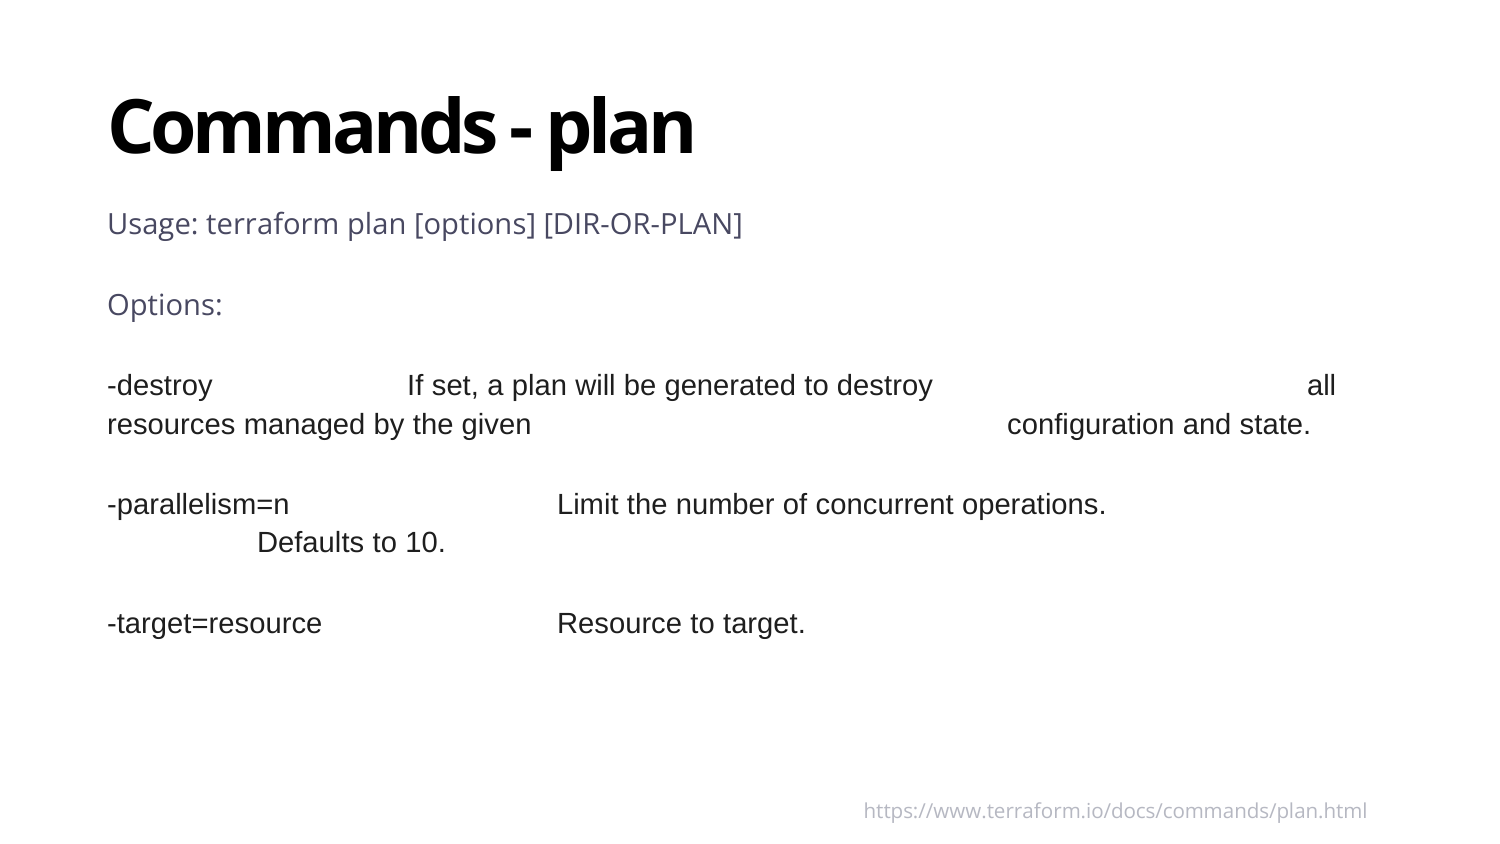

# Commands - plan
Usage: terraform plan [options] [DIR-OR-PLAN]
Options:
-destroy 		If set, a plan will be generated to destroy 			all resources managed by the given 				configuration and state.
-parallelism=n 		Limit the number of concurrent operations. 			Defaults to 10.
-target=resource 		Resource to target.
https://www.terraform.io/docs/commands/plan.html